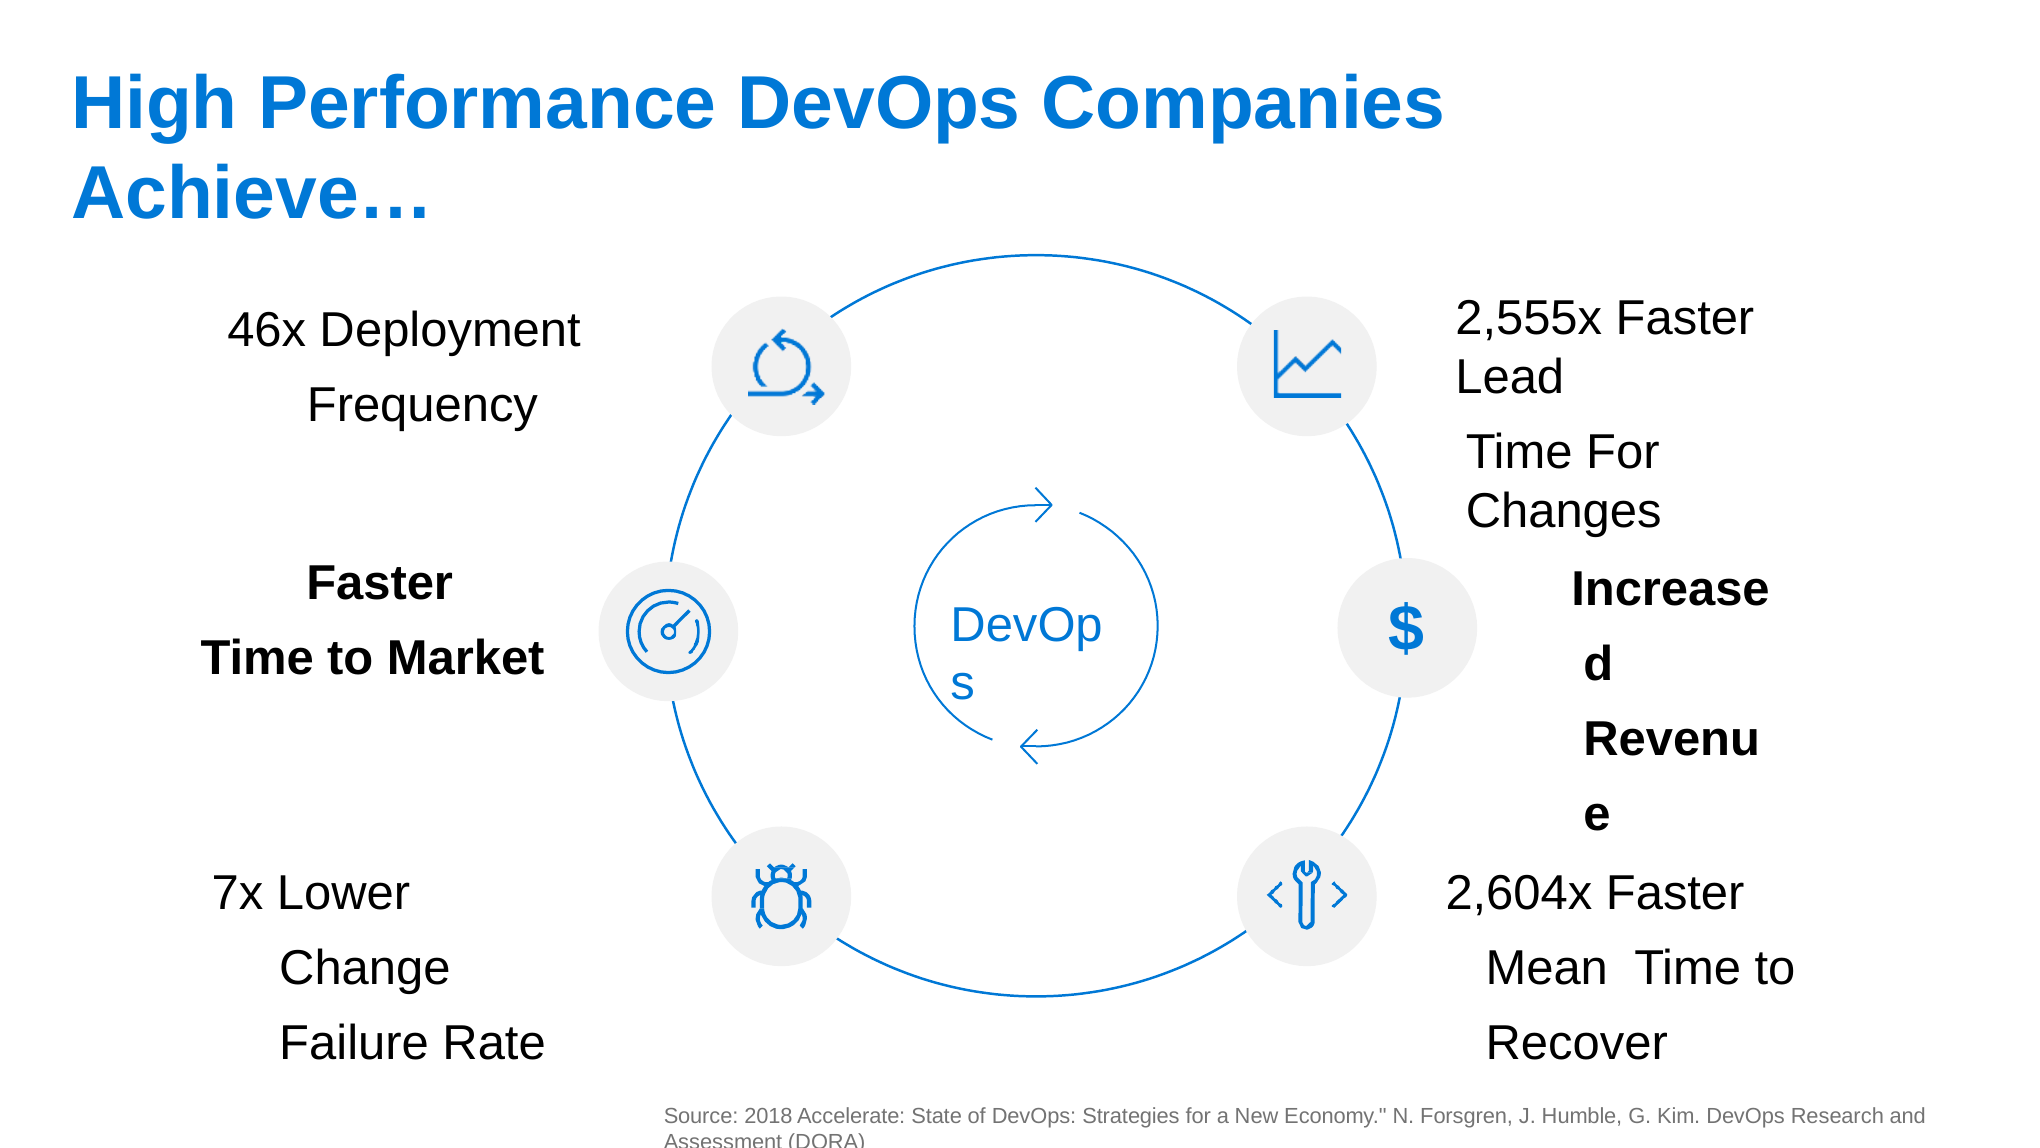

# High Performance DevOps Companies Achieve…

2,555x Faster Lead
Time For Changes
46x Deployment  Frequency

Faster  Time to Market
Increased  Revenue

$
DevOps

7x Lower Change  Failure Rate
2,604x Faster Mean  Time to Recover

Source: 2018 Accelerate: State of DevOps: Strategies for a New Economy." N. Forsgren, J. Humble, G. Kim. DevOps Research and Assessment (DORA)